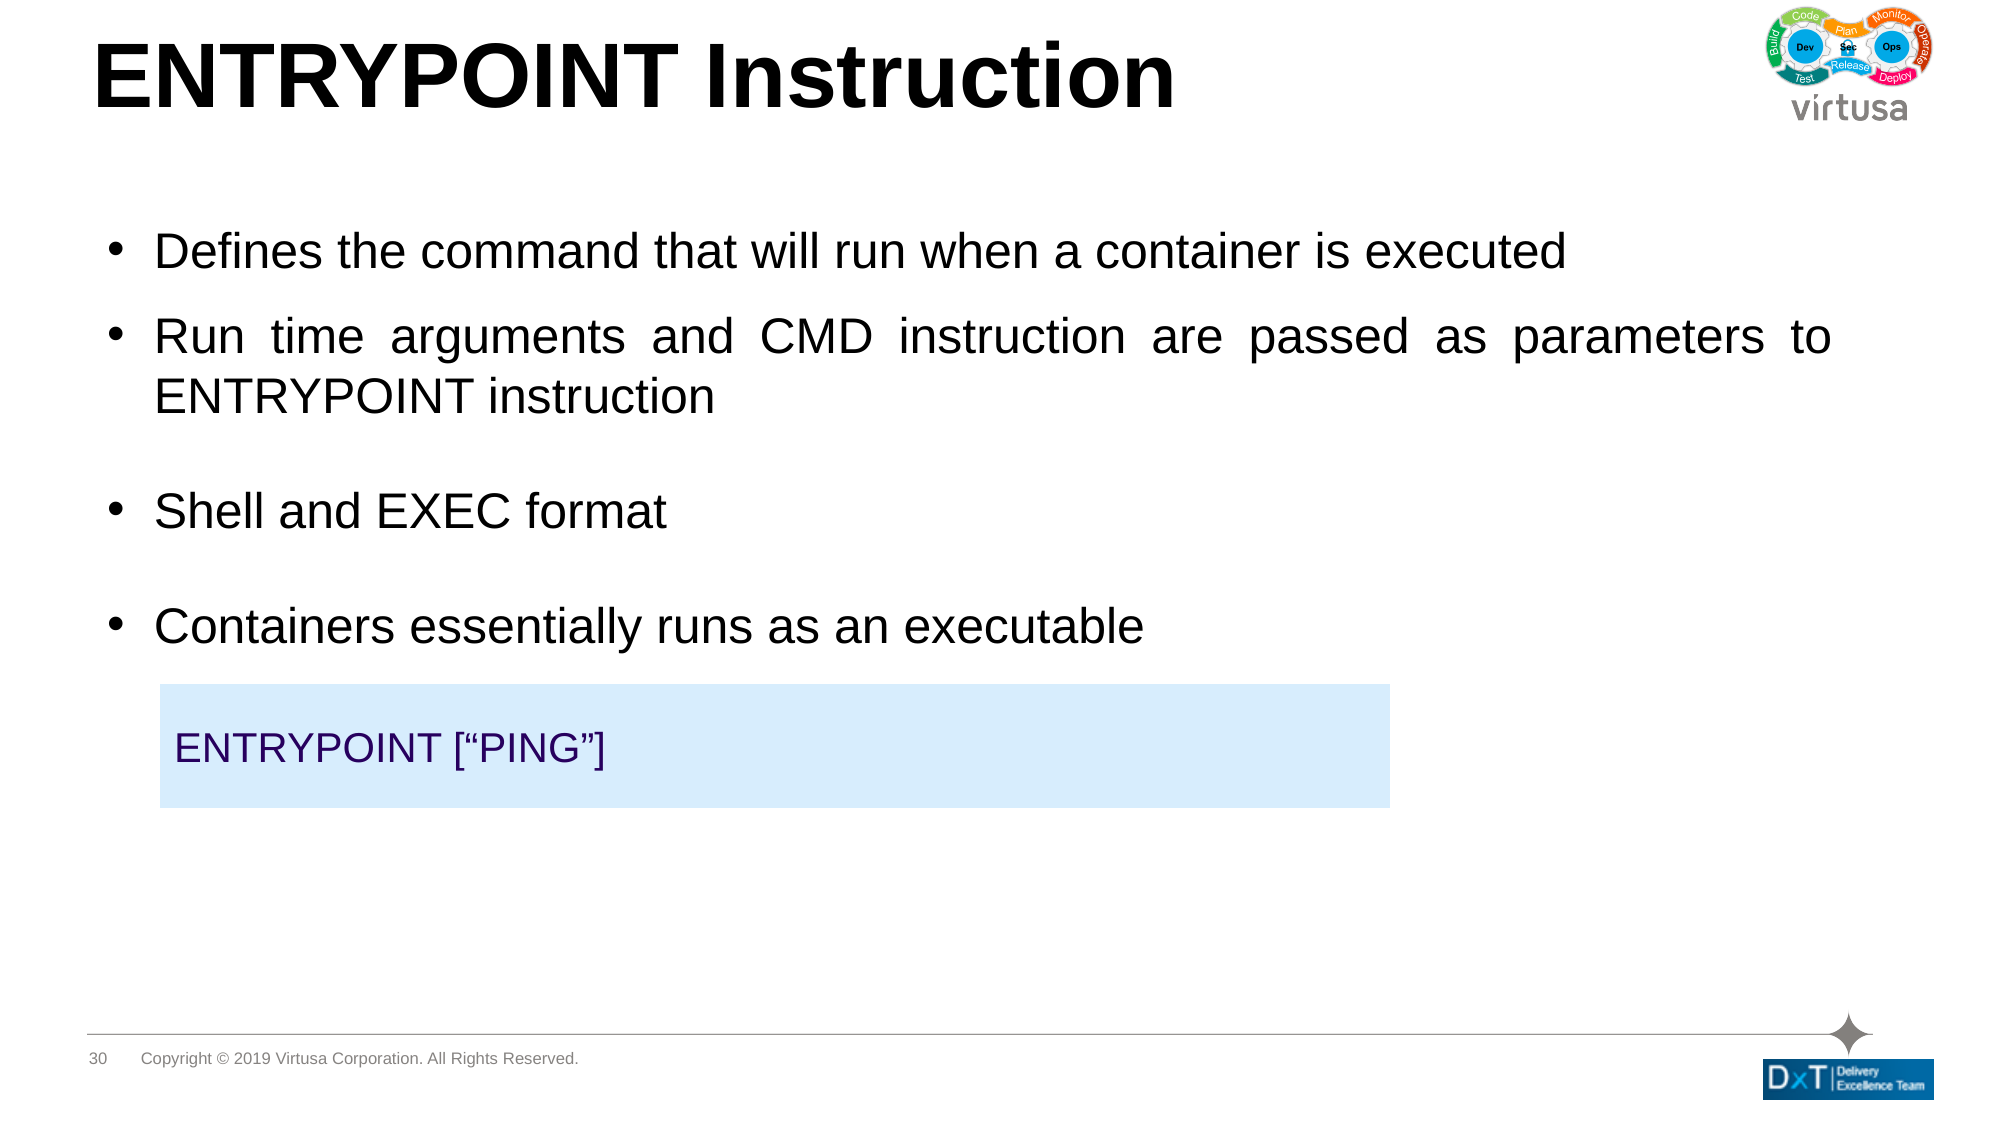

# ENTRYPOINT Instruction
Defines the command that will run when a container is executed
Run time arguments and CMD instruction are passed as parameters to ENTRYPOINT instruction
Shell and EXEC format
Containers essentially runs as an executable
ENTRYPOINT [“PING”]